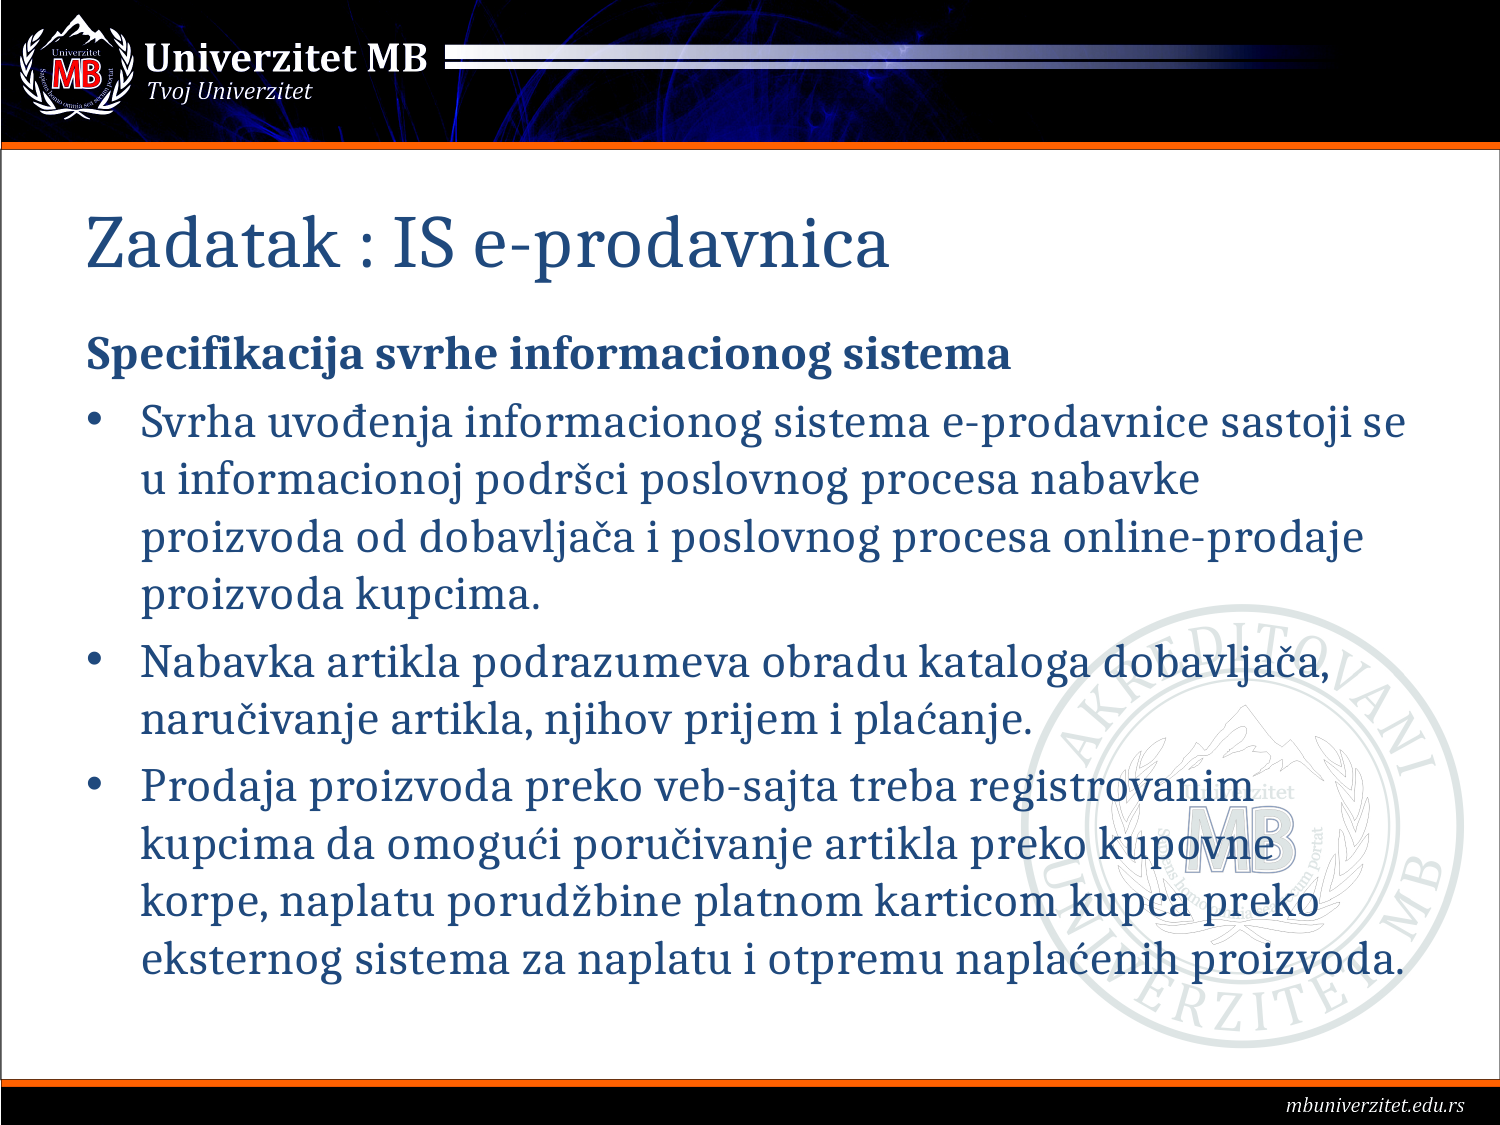

# Zadatak : IS e-prodavnica
Specifikacija svrhe informacionog sistema
Svrha uvođenja informacionog sistema e-prodavnice sastoji se u informacionoj podršci poslovnog procesa nabavke proizvoda od dobavljača i poslovnog procesa online-prodaje proizvoda kupcima.
Nabavka artikla podrazumeva obradu kataloga dobavljača, naručivanje artikla, njihov prijem i plaćanje.
Prodaja proizvoda preko veb-sajta treba registrovanim kupcima da omogući poručivanje artikla preko kupovne korpe, naplatu porudžbine platnom karticom kupca preko eksternog sistema za naplatu i otpremu naplaćenih proizvoda.